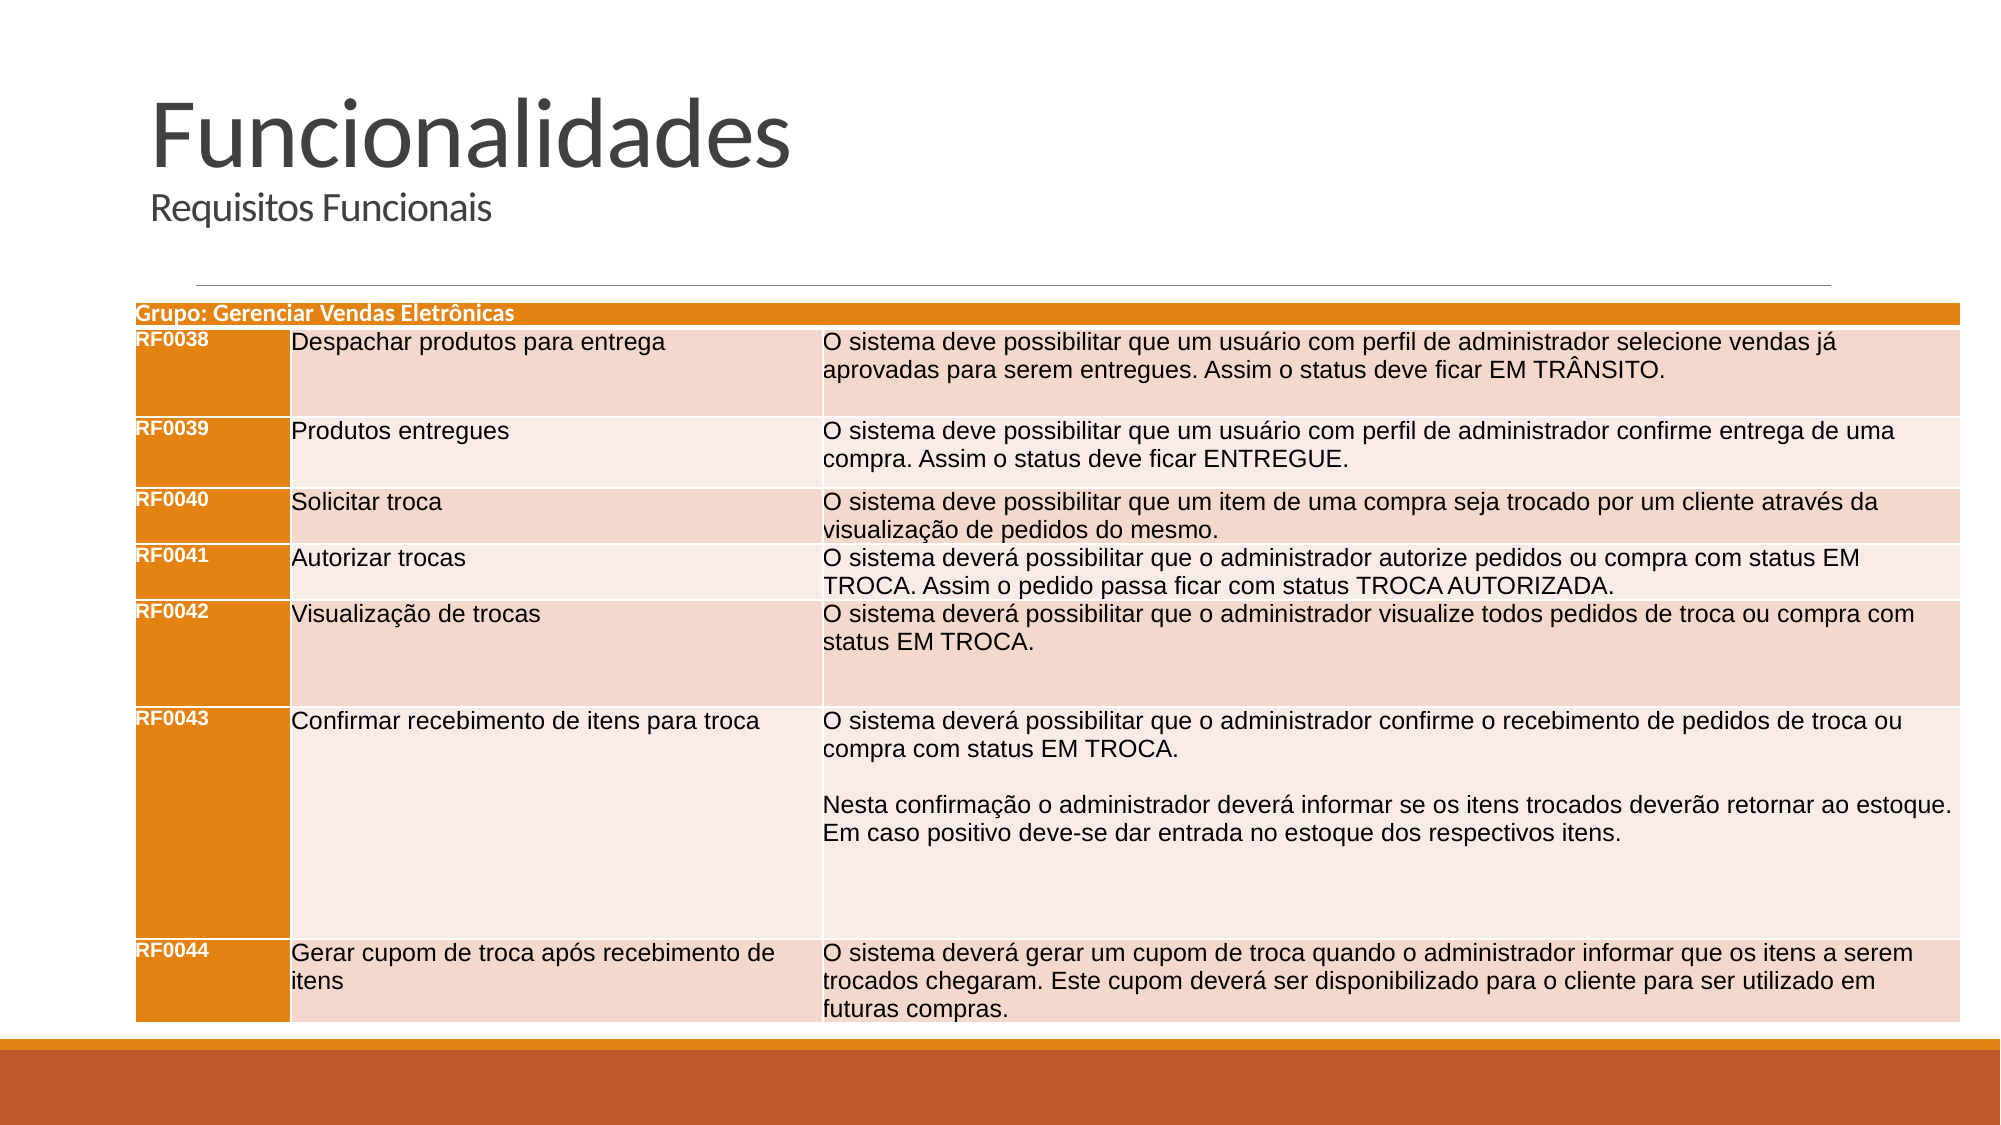

# Funcionalidades Requisitos Funcionais
| Grupo: Gerenciar Vendas Eletrônicas |  |  |
| --- | --- | --- |
| RF0038 | Despachar produtos para entrega | O sistema deve possibilitar que um usuário com perfil de administrador selecione vendas já aprovadas para serem entregues. Assim o status deve ficar EM TRÂNSITO. |
| RF0039 | Produtos entregues | O sistema deve possibilitar que um usuário com perfil de administrador confirme entrega de uma compra. Assim o status deve ficar ENTREGUE. |
| RF0040 | Solicitar troca | O sistema deve possibilitar que um item de uma compra seja trocado por um cliente através da visualização de pedidos do mesmo. |
| RF0041 | Autorizar trocas | O sistema deverá possibilitar que o administrador autorize pedidos ou compra com status EM TROCA. Assim o pedido passa ficar com status TROCA AUTORIZADA. |
| RF0042 | Visualização de trocas | O sistema deverá possibilitar que o administrador visualize todos pedidos de troca ou compra com status EM TROCA. |
| RF0043 | Confirmar recebimento de itens para troca | O sistema deverá possibilitar que o administrador confirme o recebimento de pedidos de troca ou compra com status EM TROCA.    Nesta confirmação o administrador deverá informar se os itens trocados deverão retornar ao estoque. Em caso positivo deve-se dar entrada no estoque dos respectivos itens. |
| RF0044 | Gerar cupom de troca após recebimento de itens | O sistema deverá gerar um cupom de troca quando o administrador informar que os itens a serem trocados chegaram. Este cupom deverá ser disponibilizado para o cliente para ser utilizado em futuras compras. |